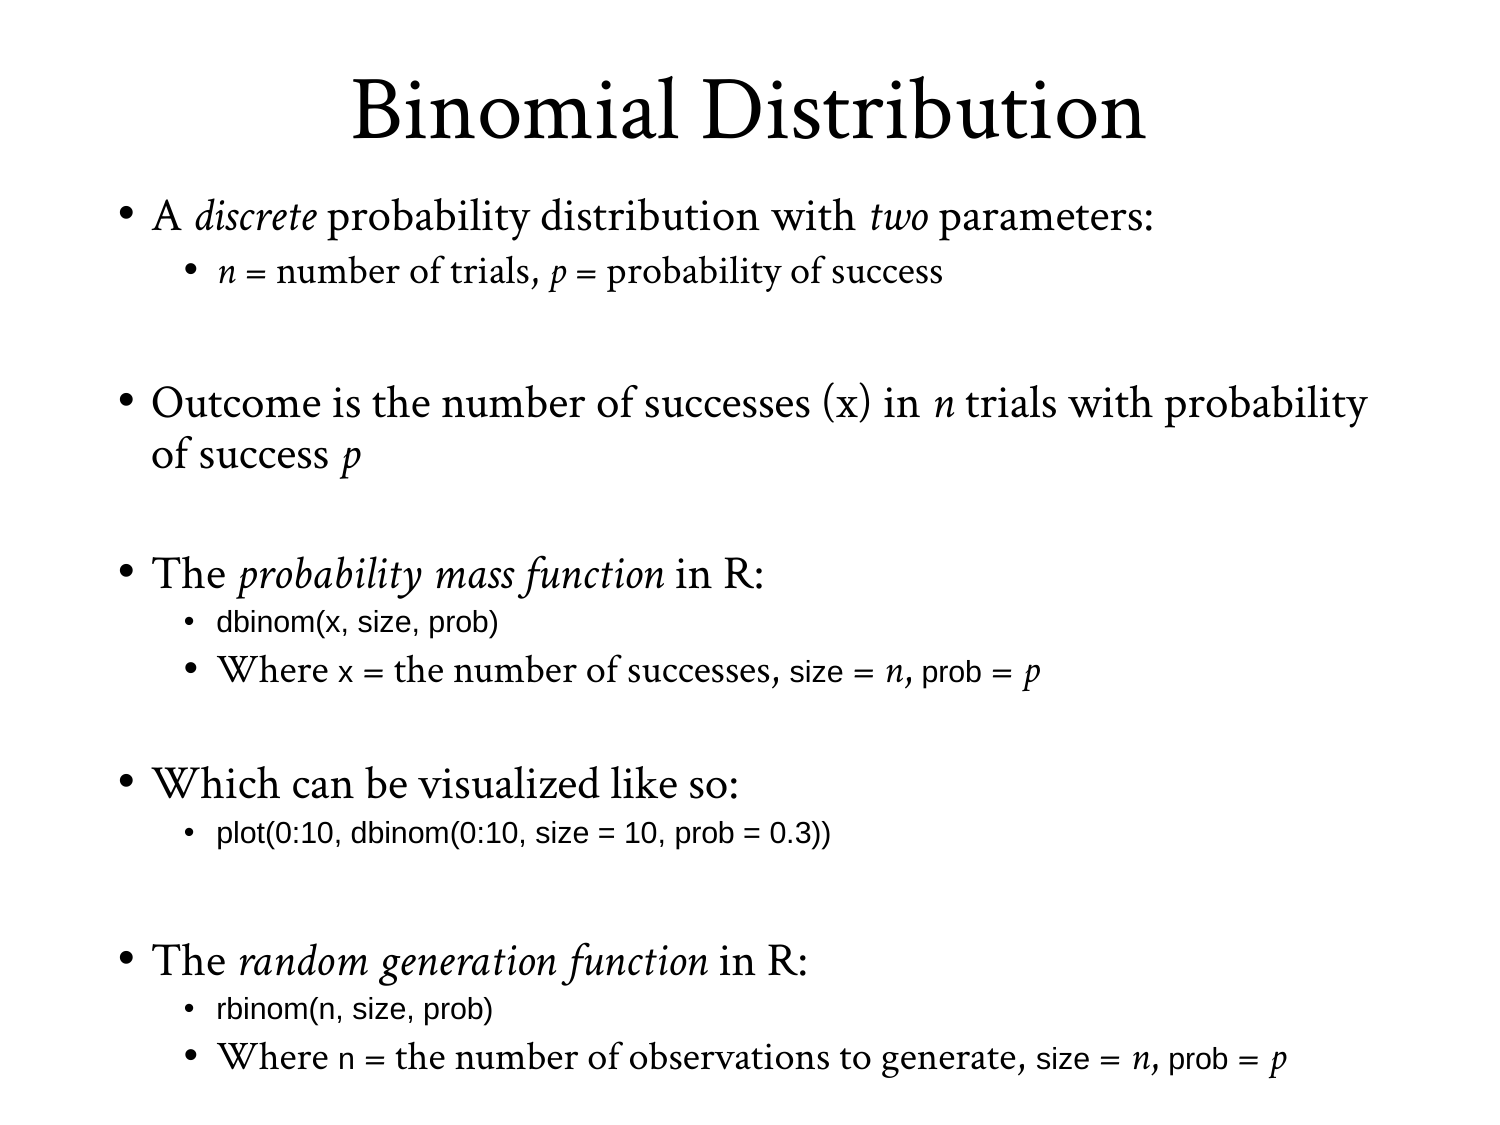

# Binomial Distribution
A discrete probability distribution with two parameters:
n = number of trials, p = probability of success

Outcome is the number of successes (x) in n trials with probability of success p

The probability mass function in R:
dbinom(x, size, prob)
Where x = the number of successes, size = n, prob = p

Which can be visualized like so:
plot(0:10, dbinom(0:10, size = 10, prob = 0.3))

The random generation function in R:
rbinom(n, size, prob)
Where n = the number of observations to generate, size = n, prob = p